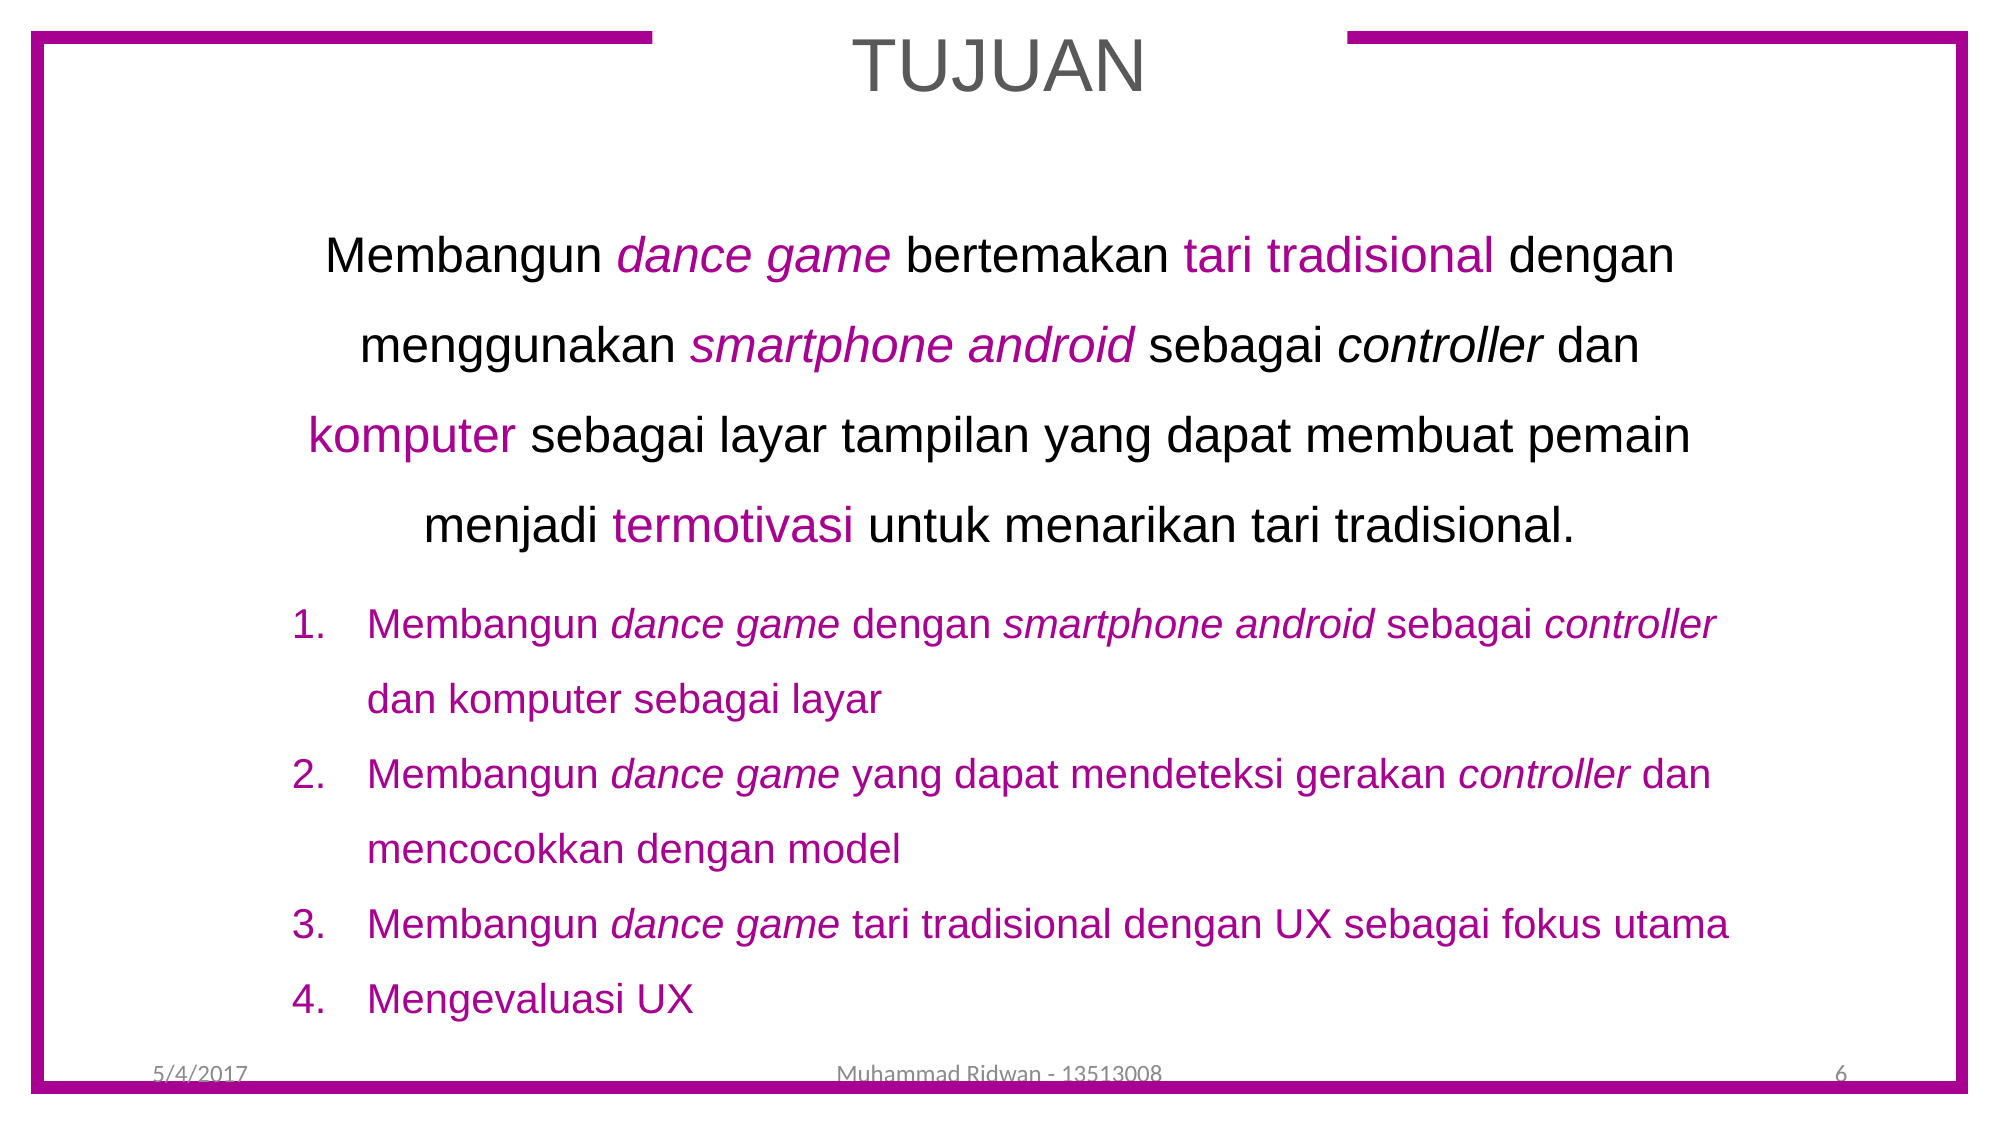

TUJUAN

Membangun dance game bertemakan tari tradisional dengan menggunakan smartphone android sebagai controller dan komputer sebagai layar tampilan yang dapat membuat pemain menjadi termotivasi untuk menarikan tari tradisional.
Membangun dance game dengan smartphone android sebagai controller dan komputer sebagai layar
Membangun dance game yang dapat mendeteksi gerakan controller dan mencocokkan dengan model
Membangun dance game tari tradisional dengan UX sebagai fokus utama
Mengevaluasi UX
5/4/2017
Muhammad Ridwan - 13513008
6